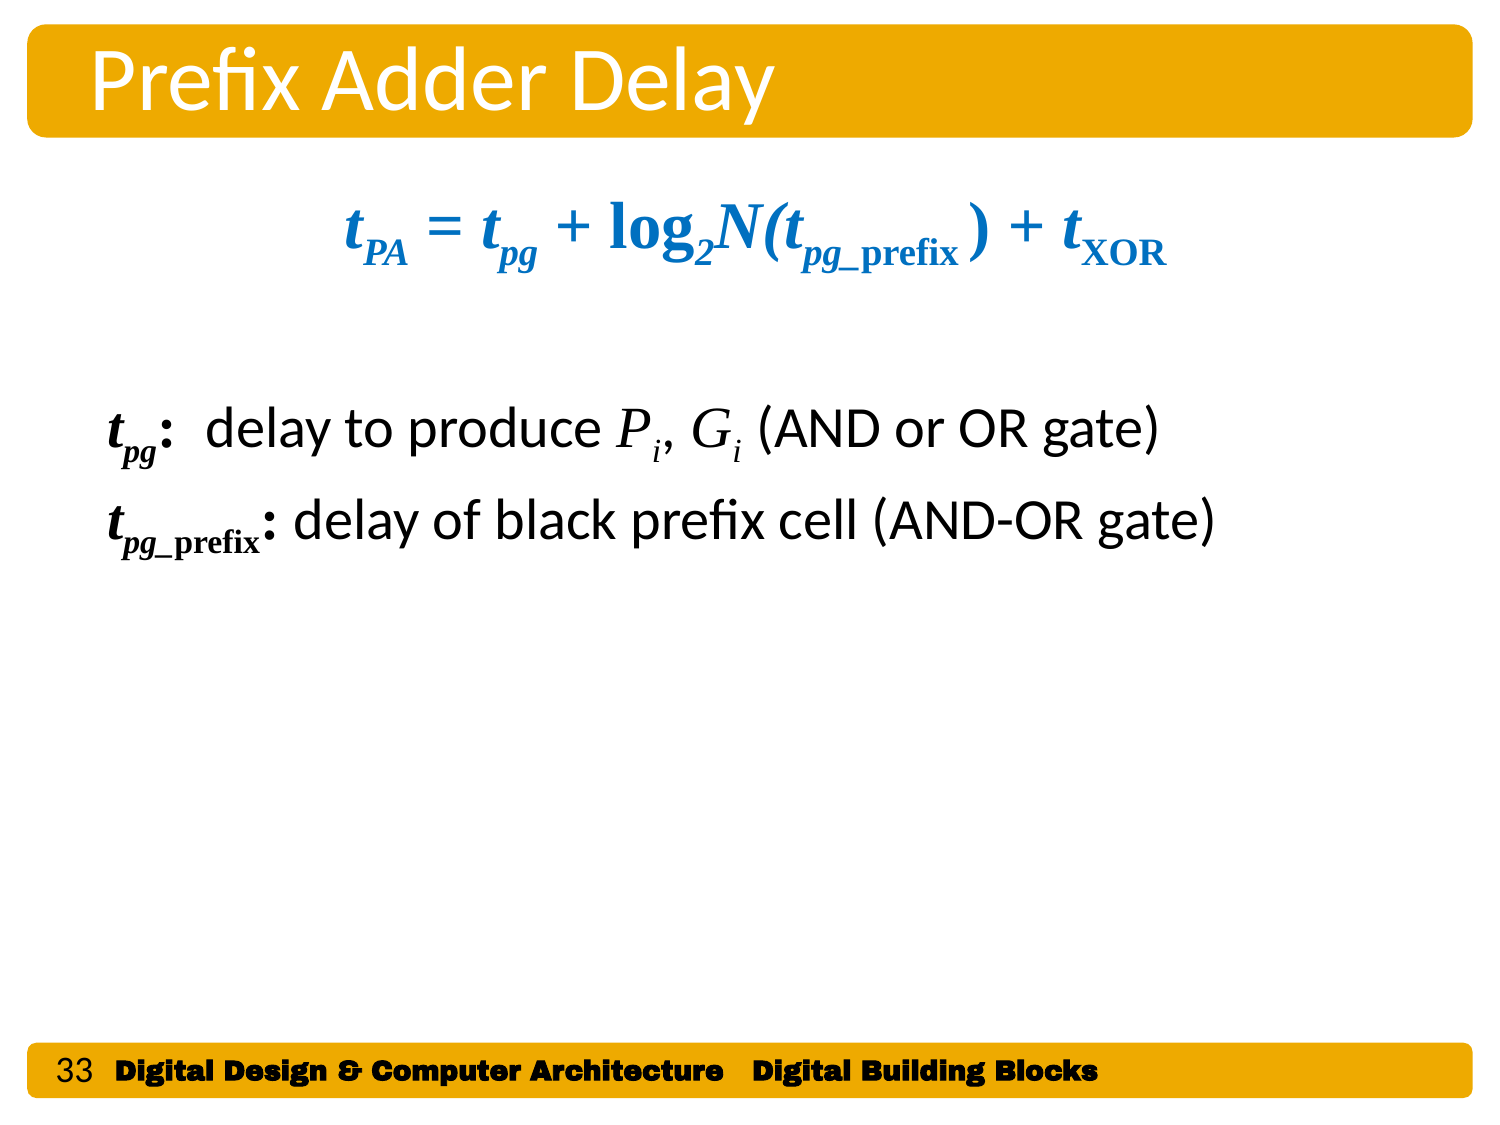

Prefix Adder Delay
tPA = tpg + log2N(tpg_prefix ) + tXOR

tpg:  delay to produce Pi, Gi (AND or OR gate)
tpg_prefix: delay of black prefix cell (AND-OR gate)
33